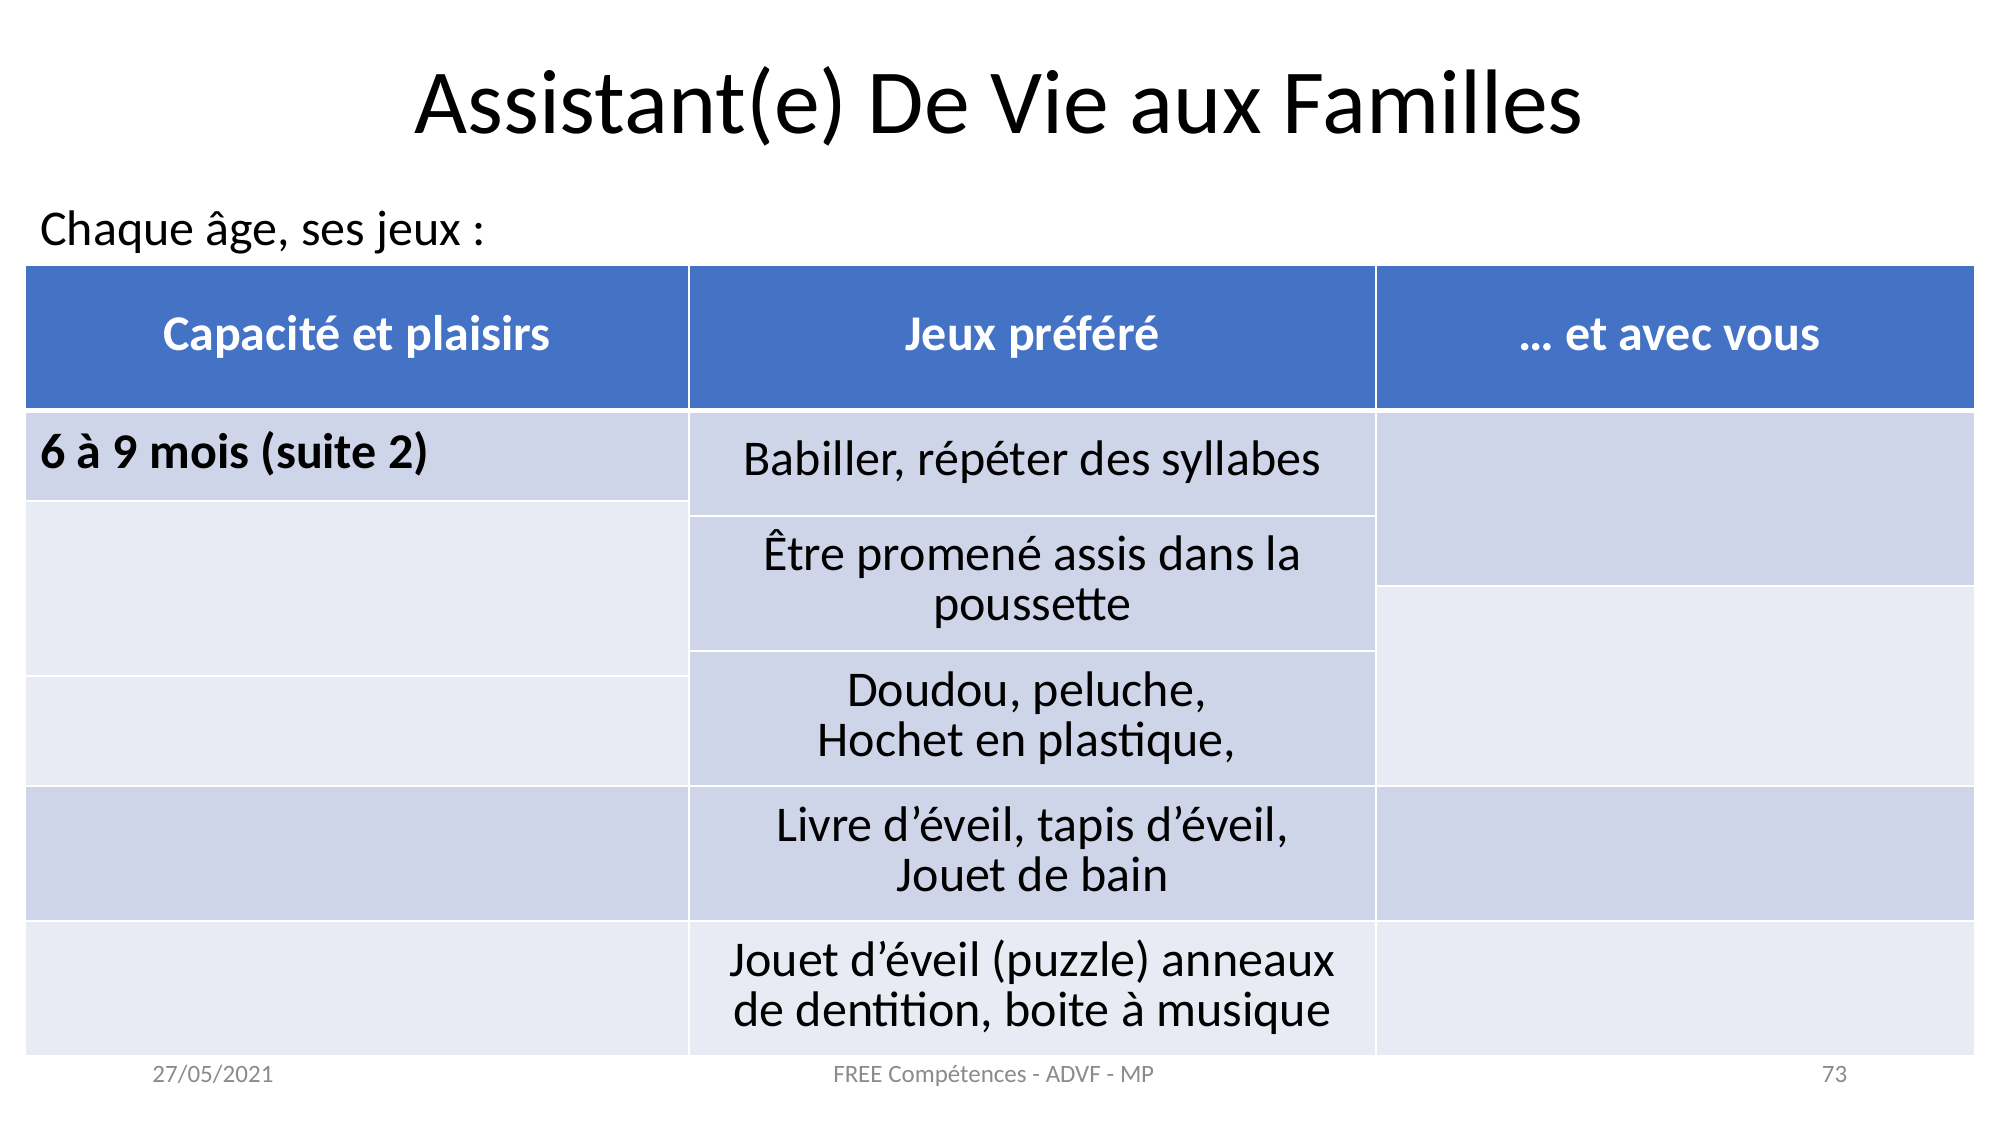

Assistant(e) De Vie aux Familles
Chaque âge, ses jeux :
| Capacité et plaisirs | Jeux préféré | … et avec vous |
| --- | --- | --- |
| 6 à 9 mois (suite 2) | Babiller, répéter des syllabes |  |
|  |  |  |
|  | Être promené assis dans la poussette |  |
|  |  |  |
|  | Doudou, peluche, Hochet en plastique, |  |
|  |  |  |
|  | Livre d’éveil, tapis d’éveil, Jouet de bain |  |
|  | Jouet d’éveil (puzzle) anneaux de dentition, boite à musique |  |
27/05/2021
FREE Compétences - ADVF - MP
73